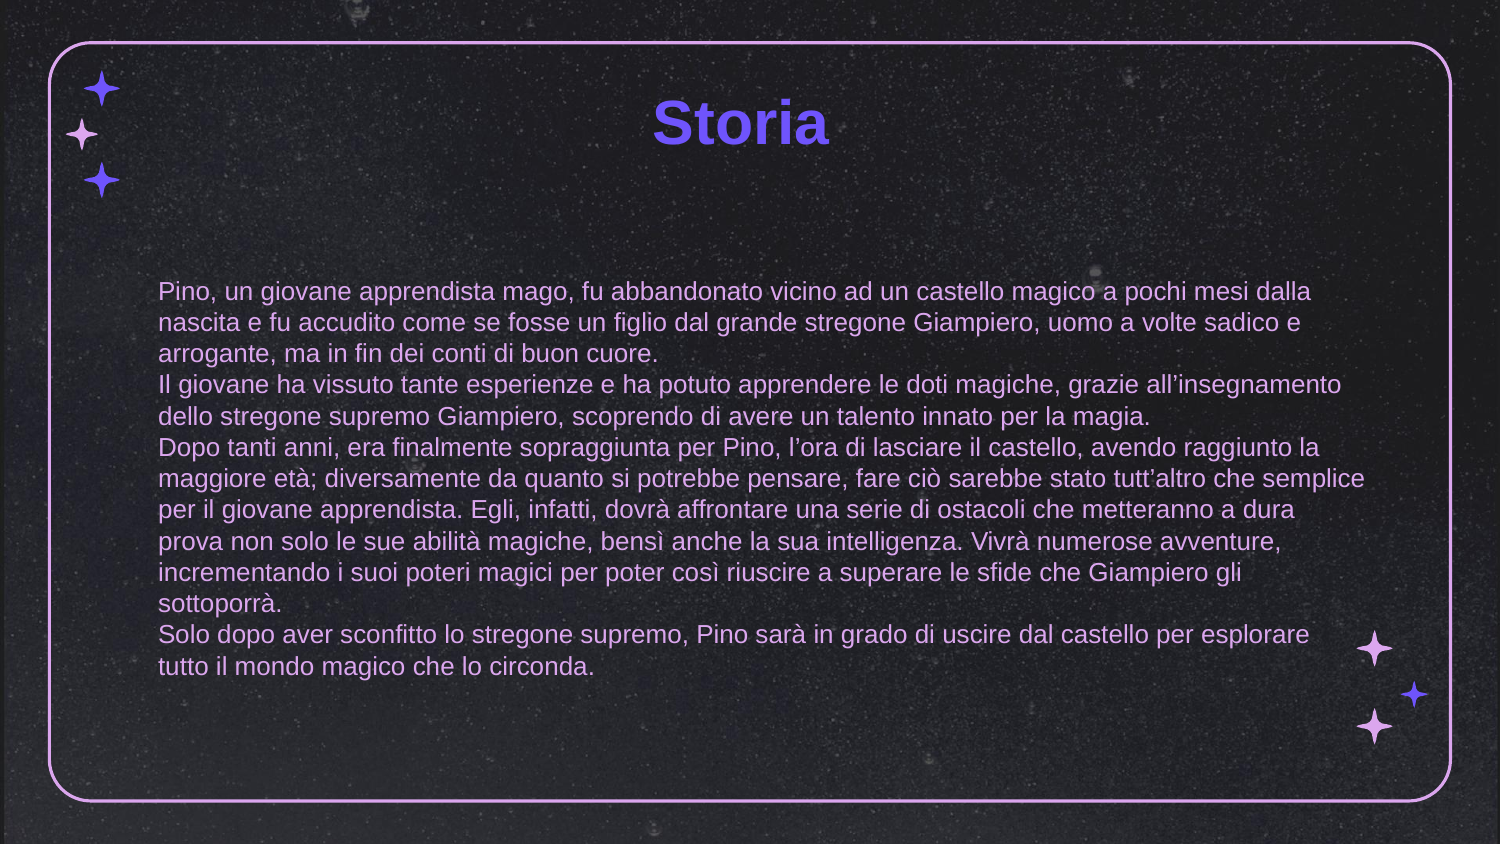

# Storia
Pino, un giovane apprendista mago, fu abbandonato vicino ad un castello magico a pochi mesi dalla nascita e fu accudito come se fosse un figlio dal grande stregone Giampiero, uomo a volte sadico e arrogante, ma in fin dei conti di buon cuore.
Il giovane ha vissuto tante esperienze e ha potuto apprendere le doti magiche, grazie all’insegnamento dello stregone supremo Giampiero, scoprendo di avere un talento innato per la magia.
Dopo tanti anni, era finalmente sopraggiunta per Pino, l’ora di lasciare il castello, avendo raggiunto la maggiore età; diversamente da quanto si potrebbe pensare, fare ciò sarebbe stato tutt’altro che semplice per il giovane apprendista. Egli, infatti, dovrà affrontare una serie di ostacoli che metteranno a dura prova non solo le sue abilità magiche, bensì anche la sua intelligenza. Vivrà numerose avventure, incrementando i suoi poteri magici per poter così riuscire a superare le sfide che Giampiero gli sottoporrà.
Solo dopo aver sconfitto lo stregone supremo, Pino sarà in grado di uscire dal castello per esplorare tutto il mondo magico che lo circonda.